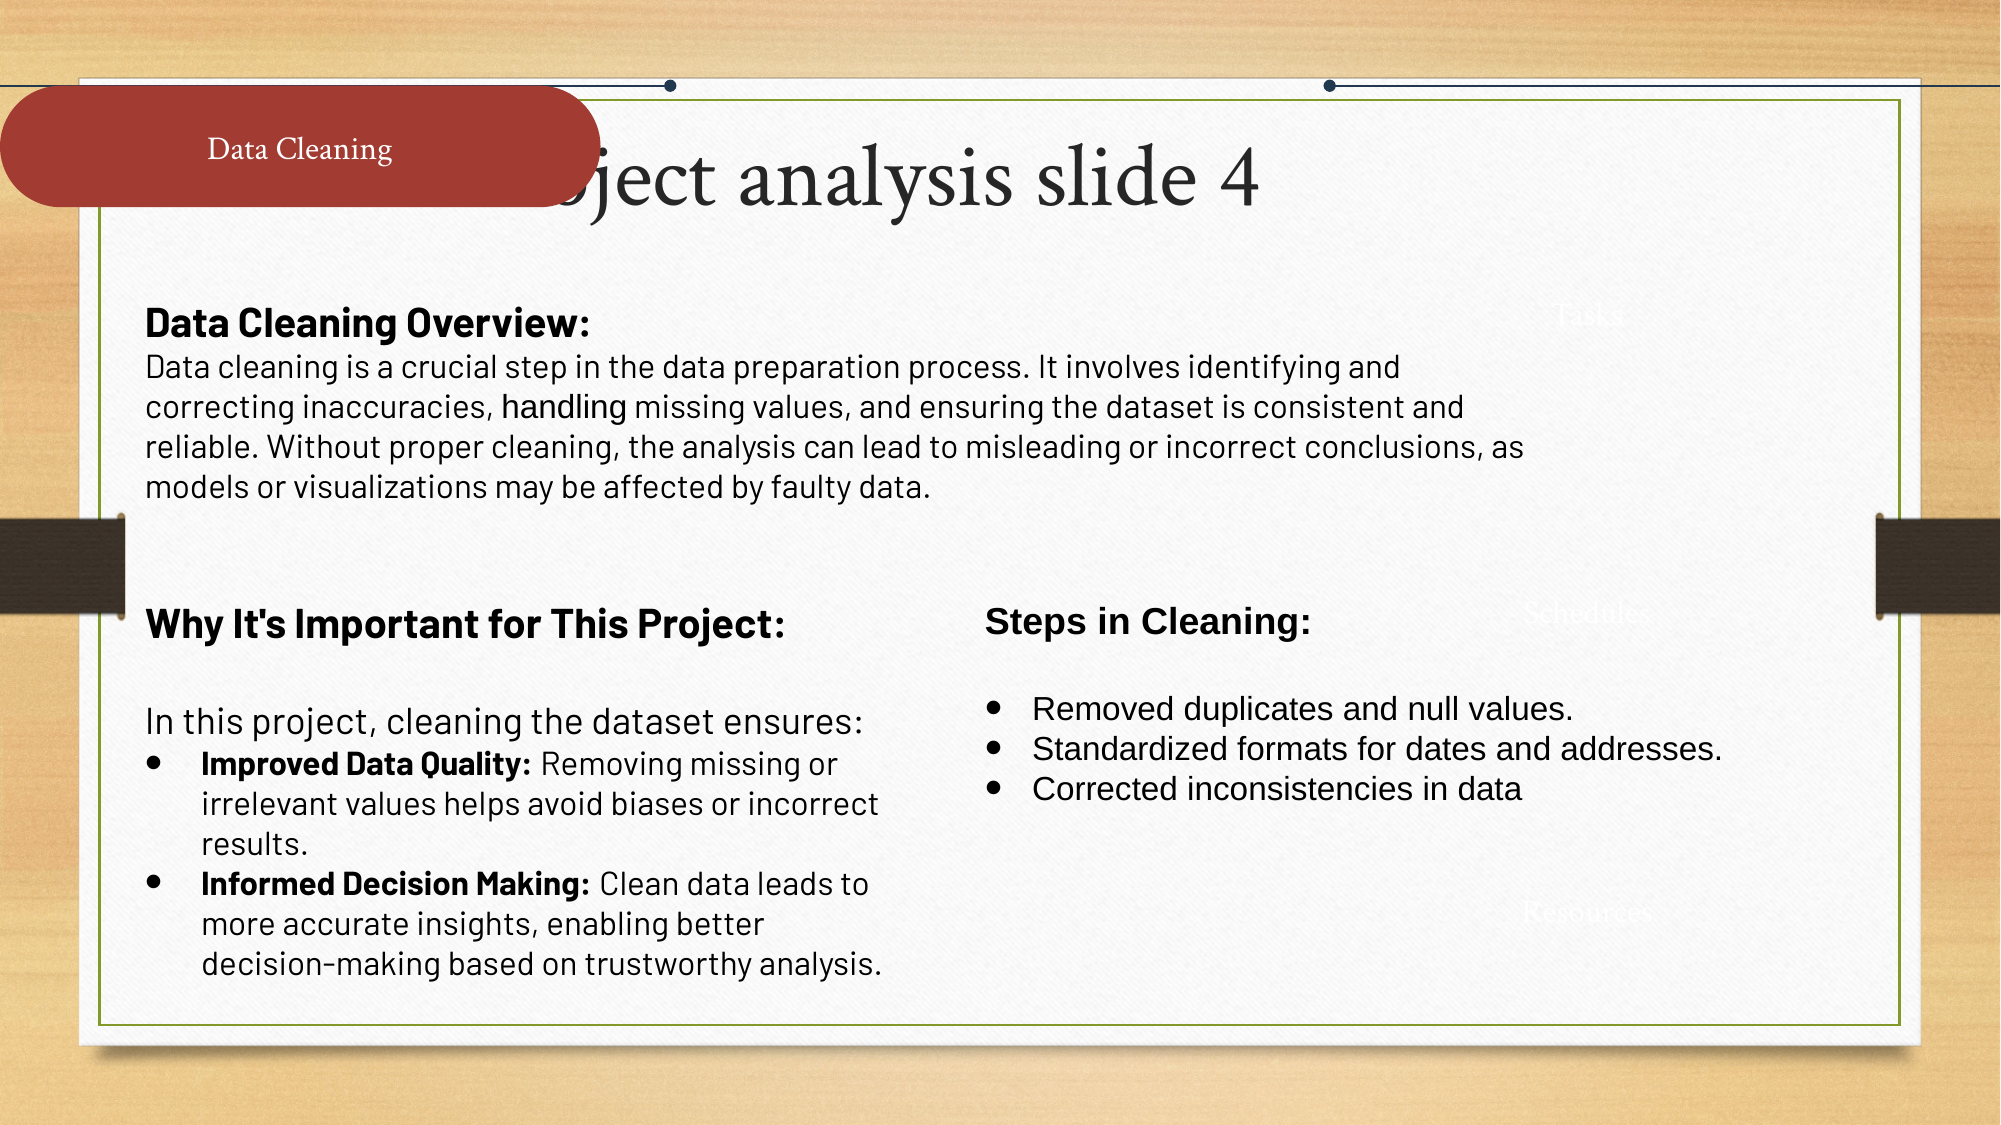

Project analysis slide 4
Data Cleaning
Data Cleaning Overview:
Data cleaning is a crucial step in the data preparation process. It involves identifying and correcting inaccuracies, handling missing values, and ensuring the dataset is consistent and reliable. Without proper cleaning, the analysis can lead to misleading or incorrect conclusions, as models or visualizations may be affected by faulty data.
Tasks
Why It's Important for This Project:

In this project, cleaning the dataset ensures:
Improved Data Quality: Removing missing or irrelevant values helps avoid biases or incorrect results.
Informed Decision Making: Clean data leads to more accurate insights, enabling better decision-making based on trustworthy analysis.
Steps in Cleaning:

Removed duplicates and null values.
Standardized formats for dates and addresses.
Corrected inconsistencies in data
Schedules
Resources